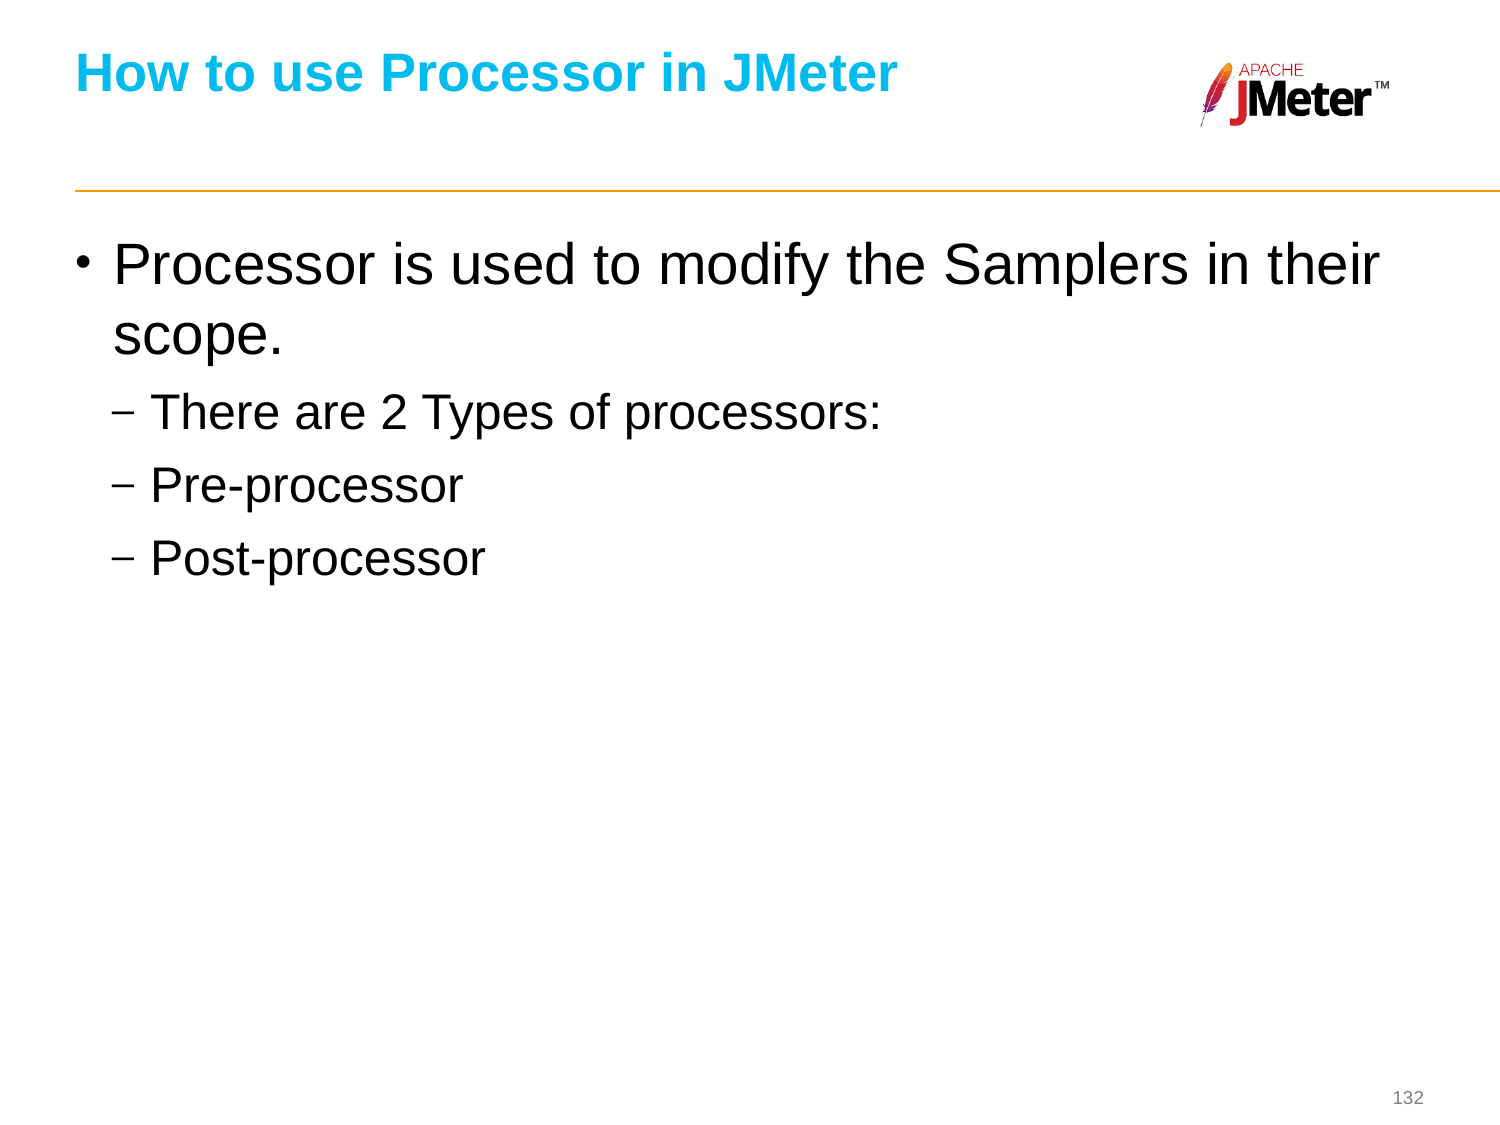

# How to use Processor in JMeter
Processor is used to modify the Samplers in their scope.
There are 2 Types of processors:
Pre-processor
Post-processor